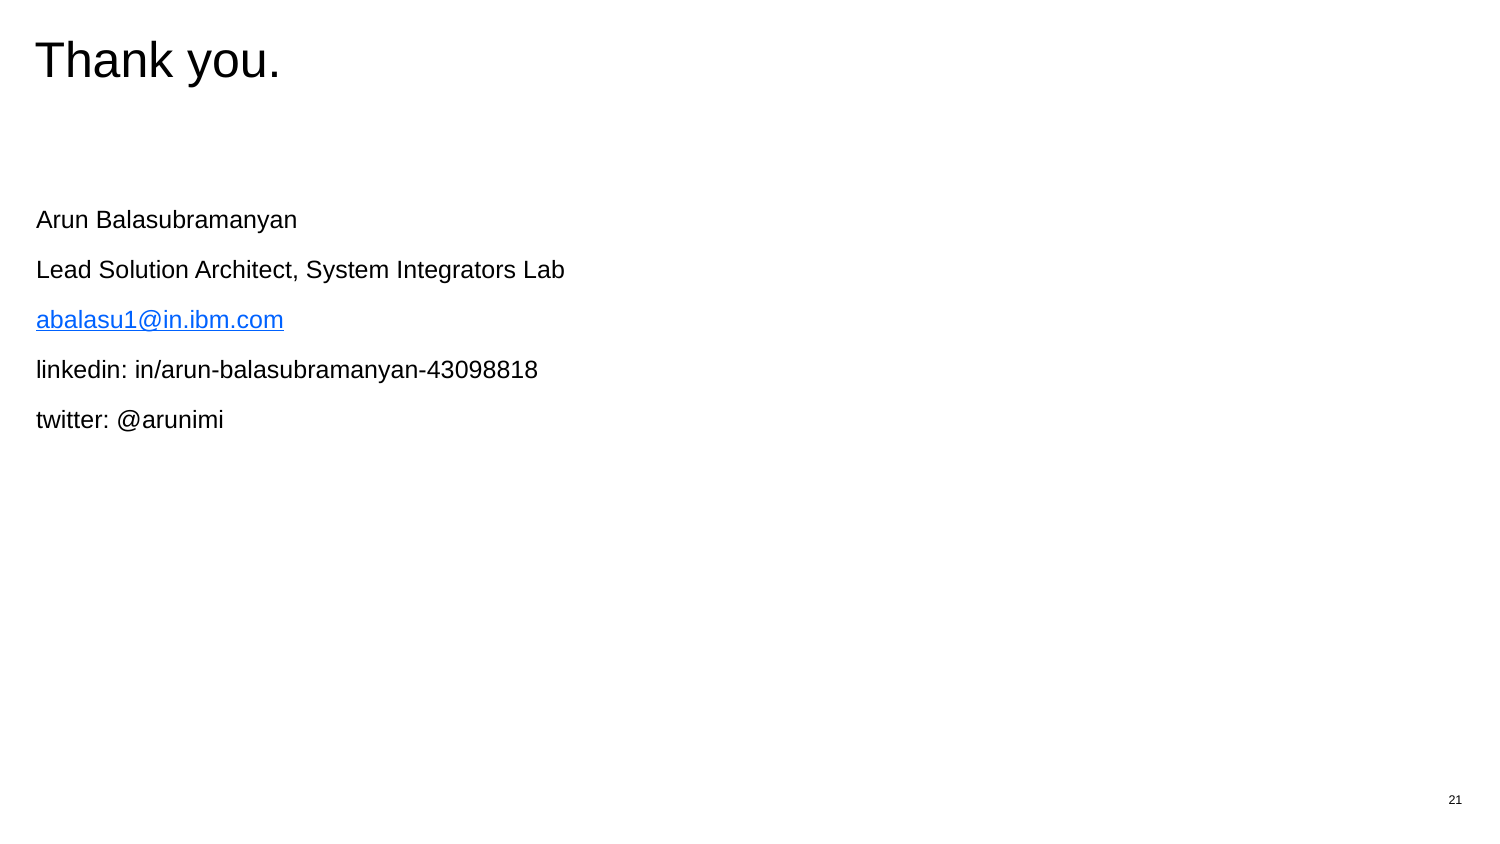

# Thank you.
Arun Balasubramanyan
Lead Solution Architect, System Integrators Lab
abalasu1@in.ibm.com
linkedin: in/arun-balasubramanyan-43098818
twitter: @arunimi

21